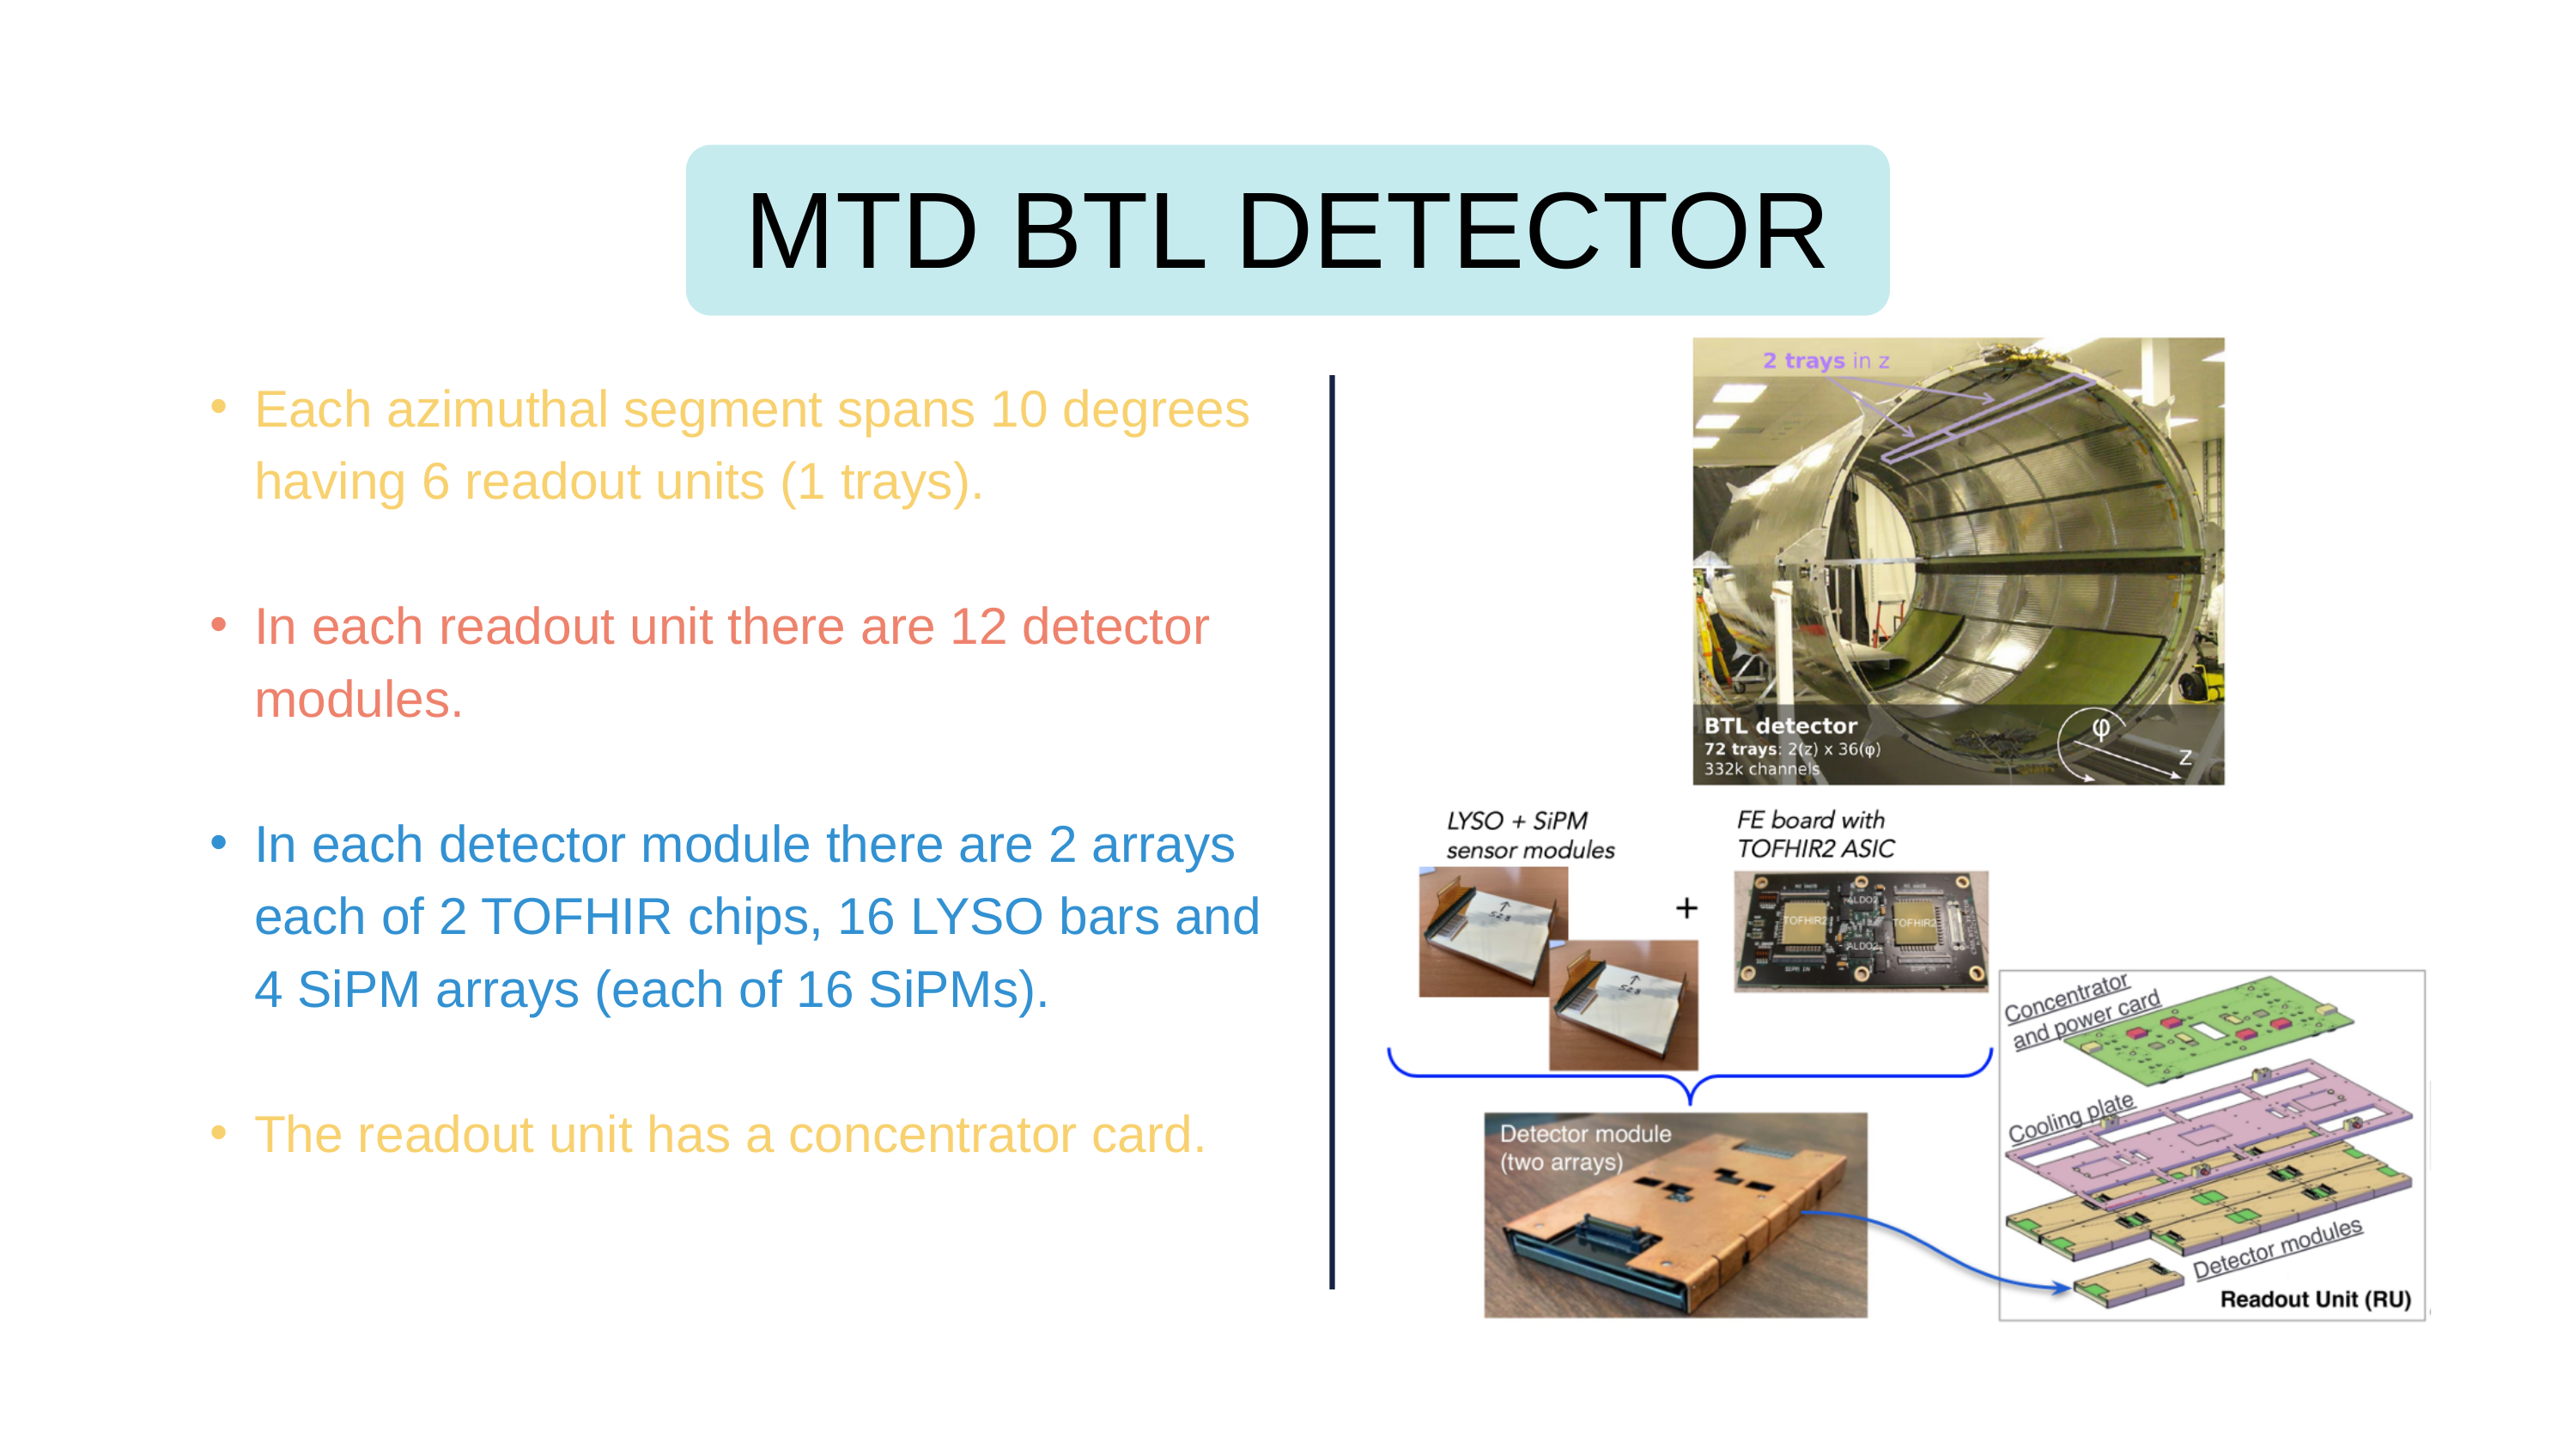

MTD BTL DETECTOR

Each azimuthal segment spans 10 degrees having 6 readout units (1 trays).

In each readout unit there are 12 detector modules.

In each detector module there are 2 arrays each of 2 TOFHIR chips, 16 LYSO bars and 4 SiPM arrays (each of 16 SiPMs).

The readout unit has a concentrator card.

Page.18